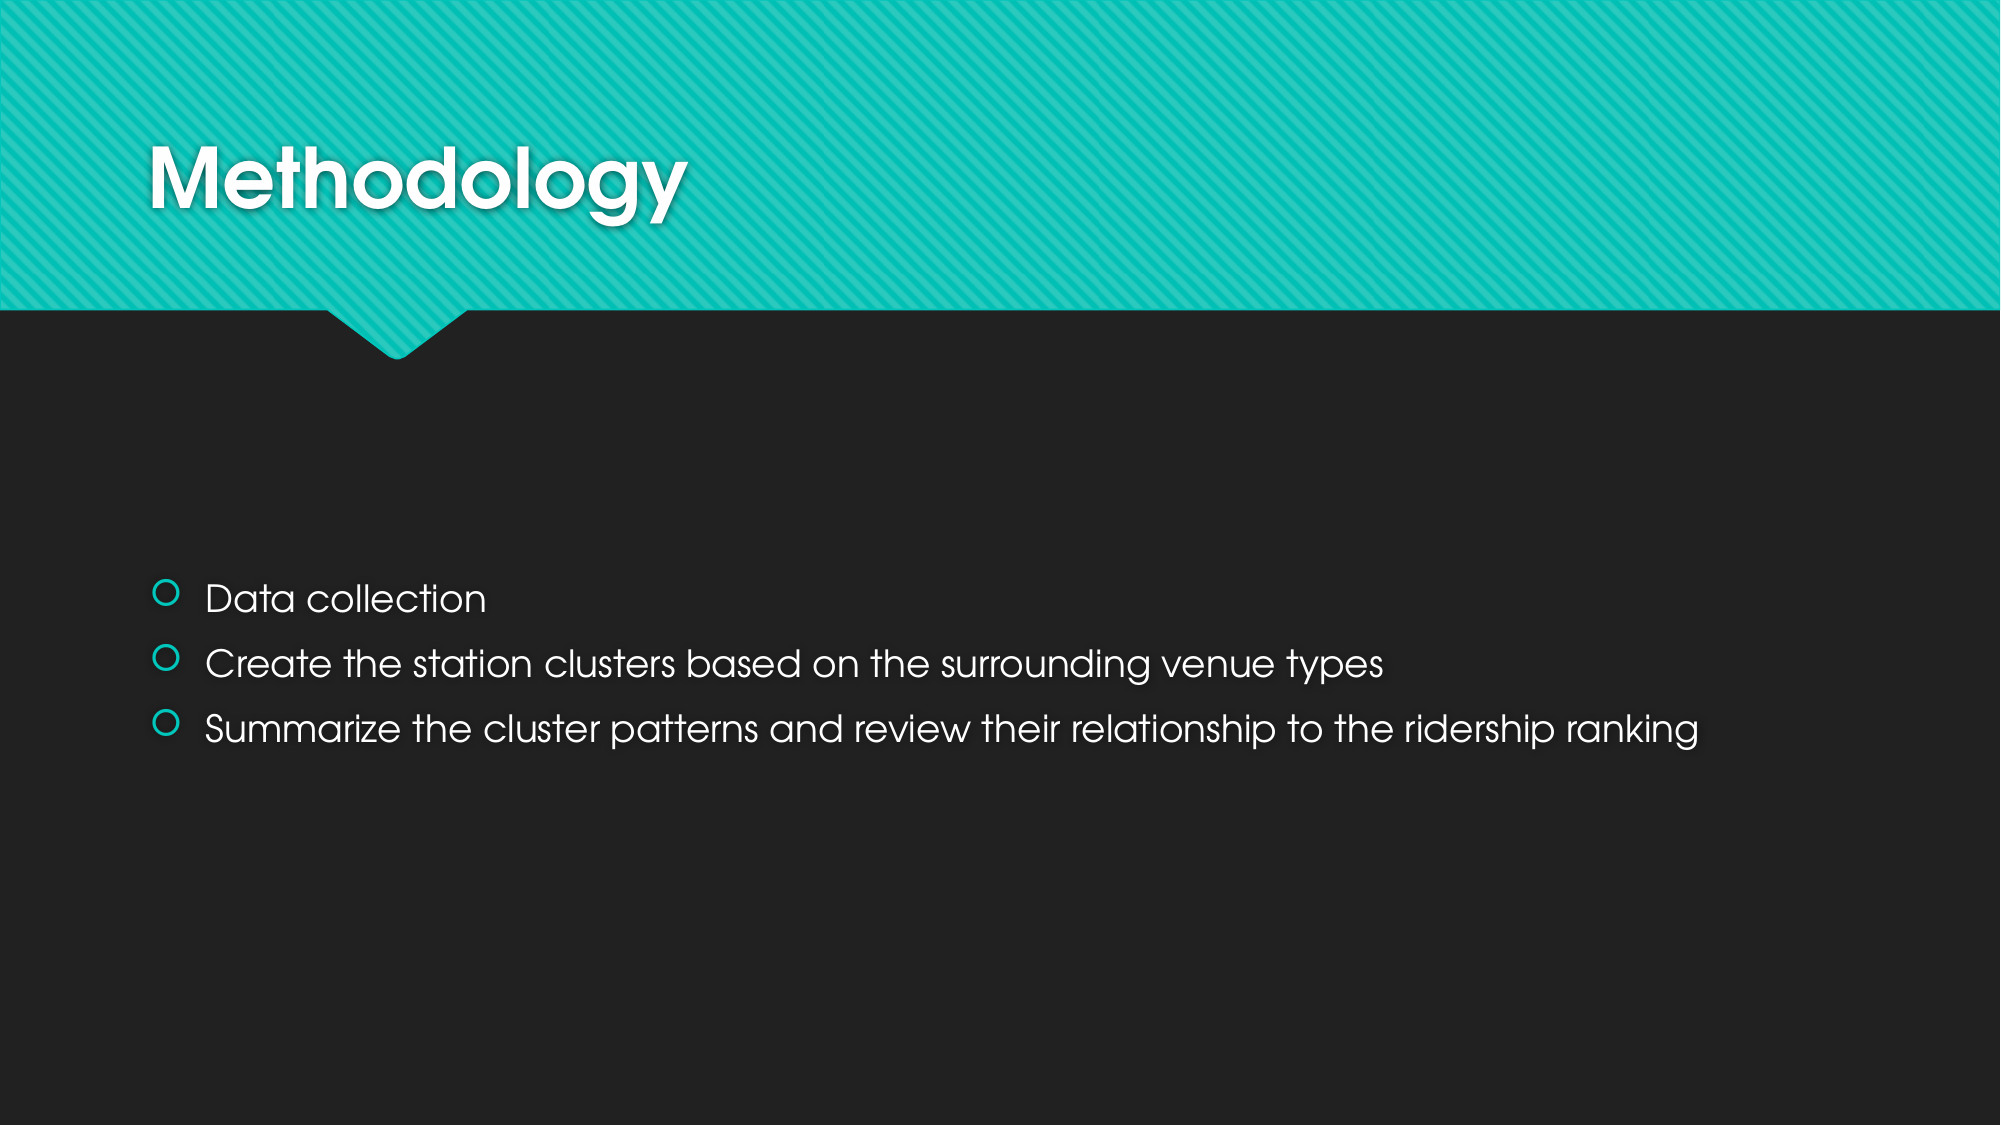

# Methodology
Data collection
Create the station clusters based on the surrounding venue types
Summarize the cluster patterns and review their relationship to the ridership ranking